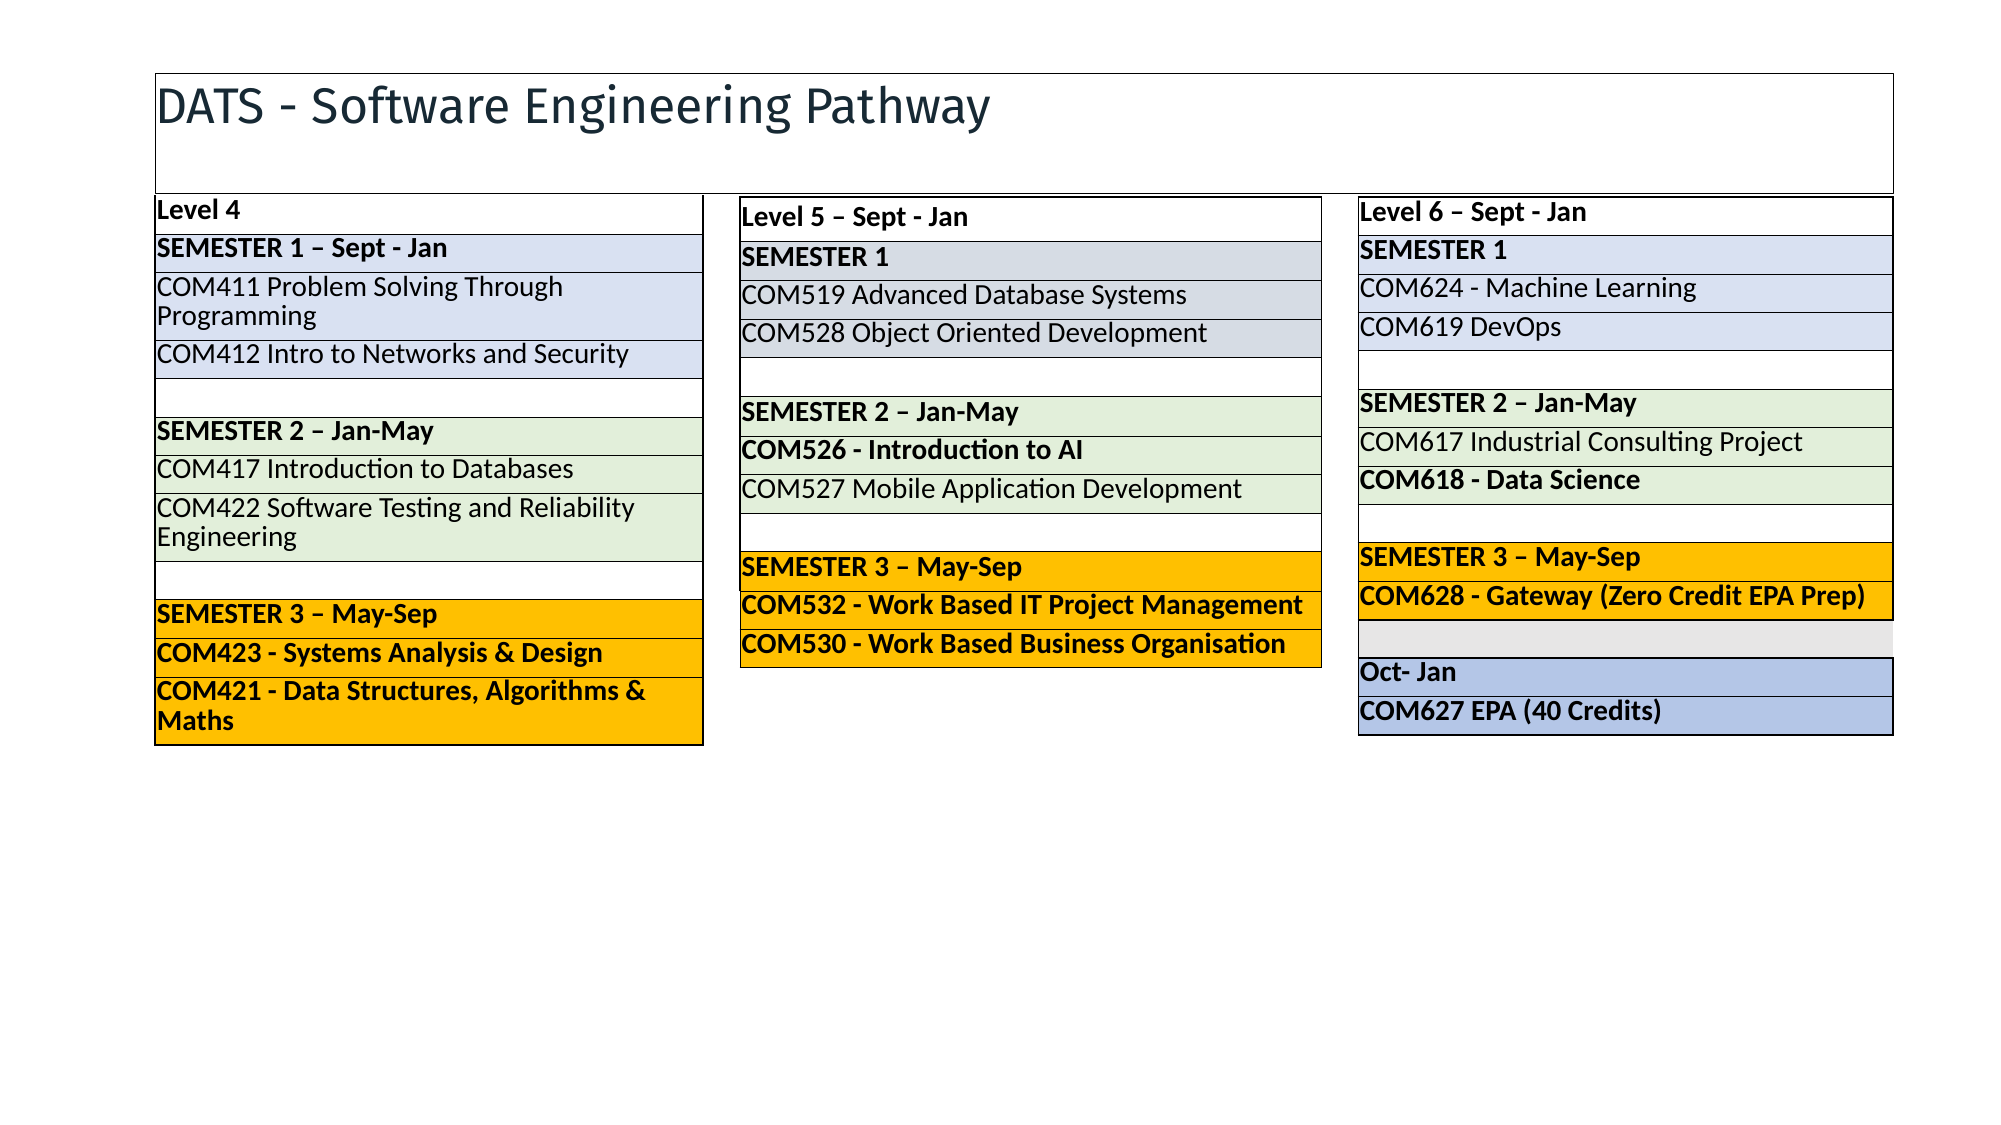

DATS - Software Engineering Pathway
| Level 4 |
| --- |
| SEMESTER 1 – Sept - Jan |
| COM411 Problem Solving Through Programming |
| COM412 Intro to Networks and Security |
|  |
| SEMESTER 2 – Jan-May |
| COM417 Introduction to Databases |
| COM422 Software Testing and Reliability Engineering |
|  |
| SEMESTER 3 – May-Sep |
| COM423 - Systems Analysis & Design |
| COM421 - Data Structures, Algorithms & Maths |
| Level 5 – Sept - Jan |
| --- |
| SEMESTER 1 |
| COM519 Advanced Database Systems |
| COM528 Object Oriented Development |
|  |
| SEMESTER 2 – Jan-May |
| COM526 - Introduction to AI |
| COM527 Mobile Application Development |
|  |
| SEMESTER 3 – May-Sep |
| COM532 - Work Based IT Project Management |
| COM530 - Work Based Business Organisation |
| Level 6 – Sept - Jan |
| --- |
| SEMESTER 1 |
| COM624 - Machine Learning |
| COM619 DevOps |
|  |
| SEMESTER 2 – Jan-May |
| COM617 Industrial Consulting Project |
| COM618 - Data Science |
|  |
| SEMESTER 3 – May-Sep |
| COM628 - Gateway (Zero Credit EPA Prep) |
|  |
| Oct- Jan |
| COM627 EPA (40 Credits) |